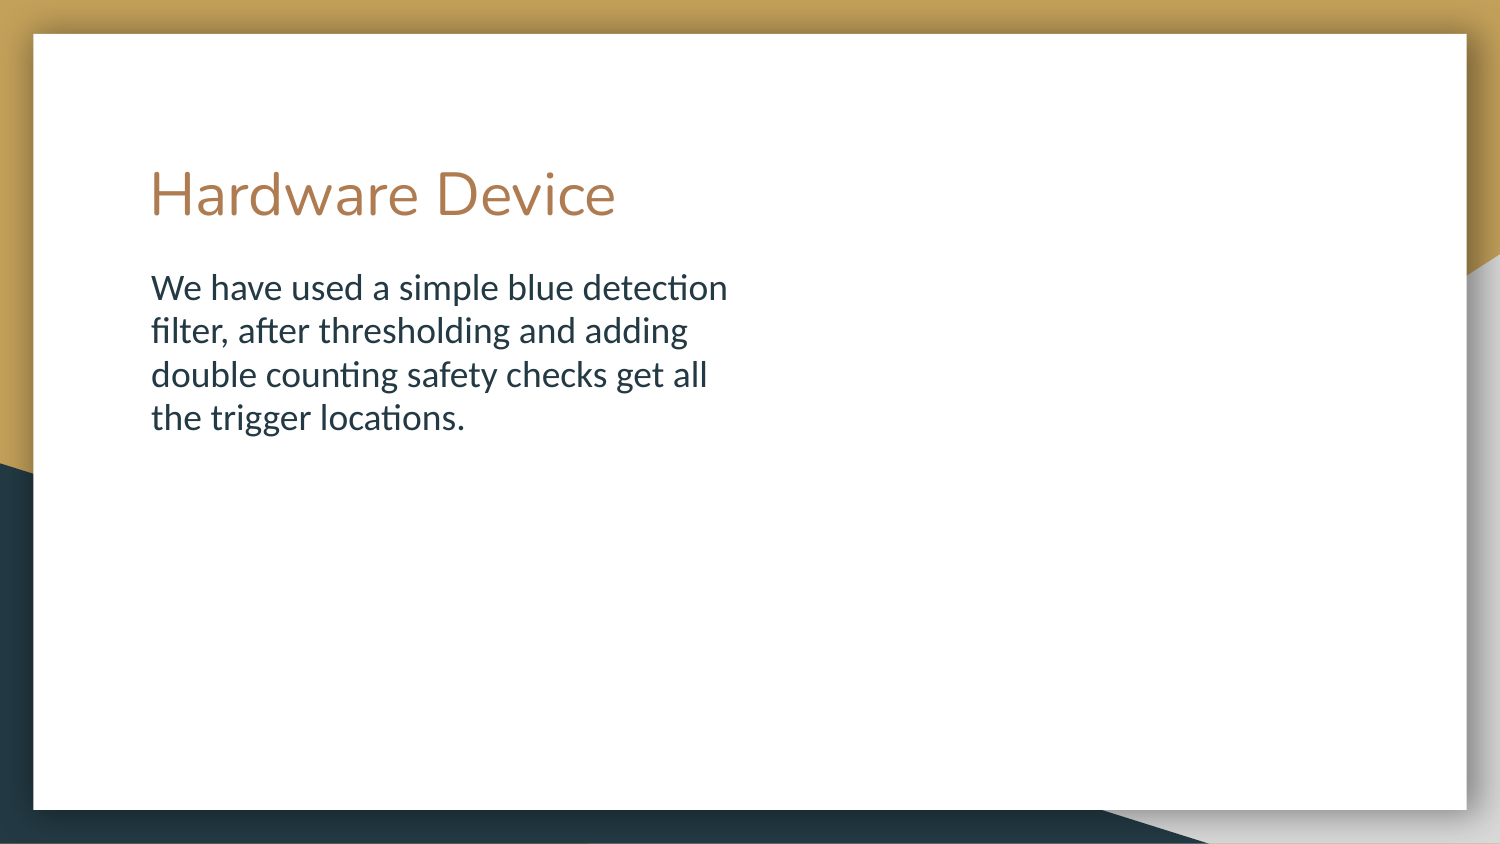

# Hardware Device
We have used a simple blue detection filter, after thresholding and adding double counting safety checks get all the trigger locations.